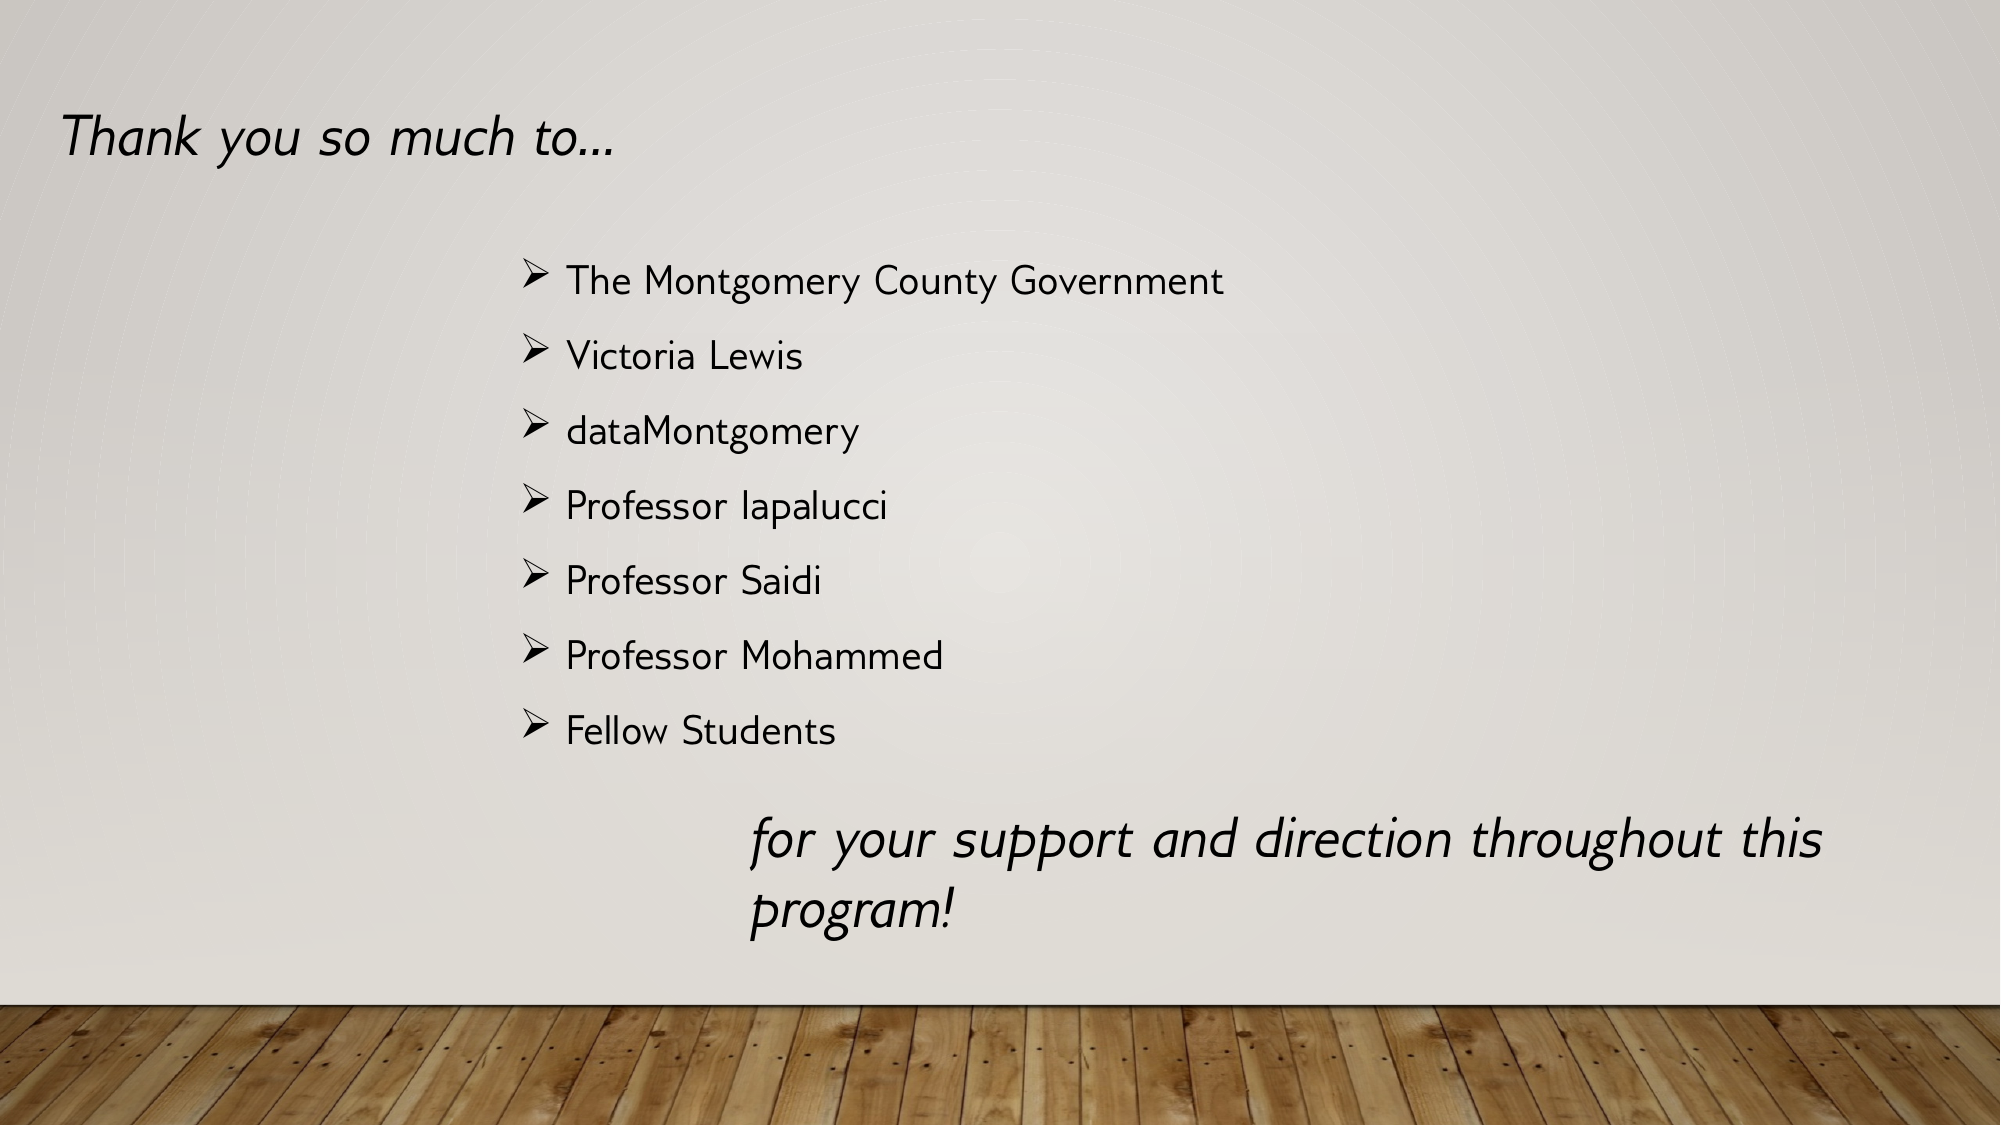

Thank you so much to…
The Montgomery County Government
Victoria Lewis
dataMontgomery
Professor Iapalucci
Professor Saidi
Professor Mohammed
Fellow Students
for your support and direction throughout this program!